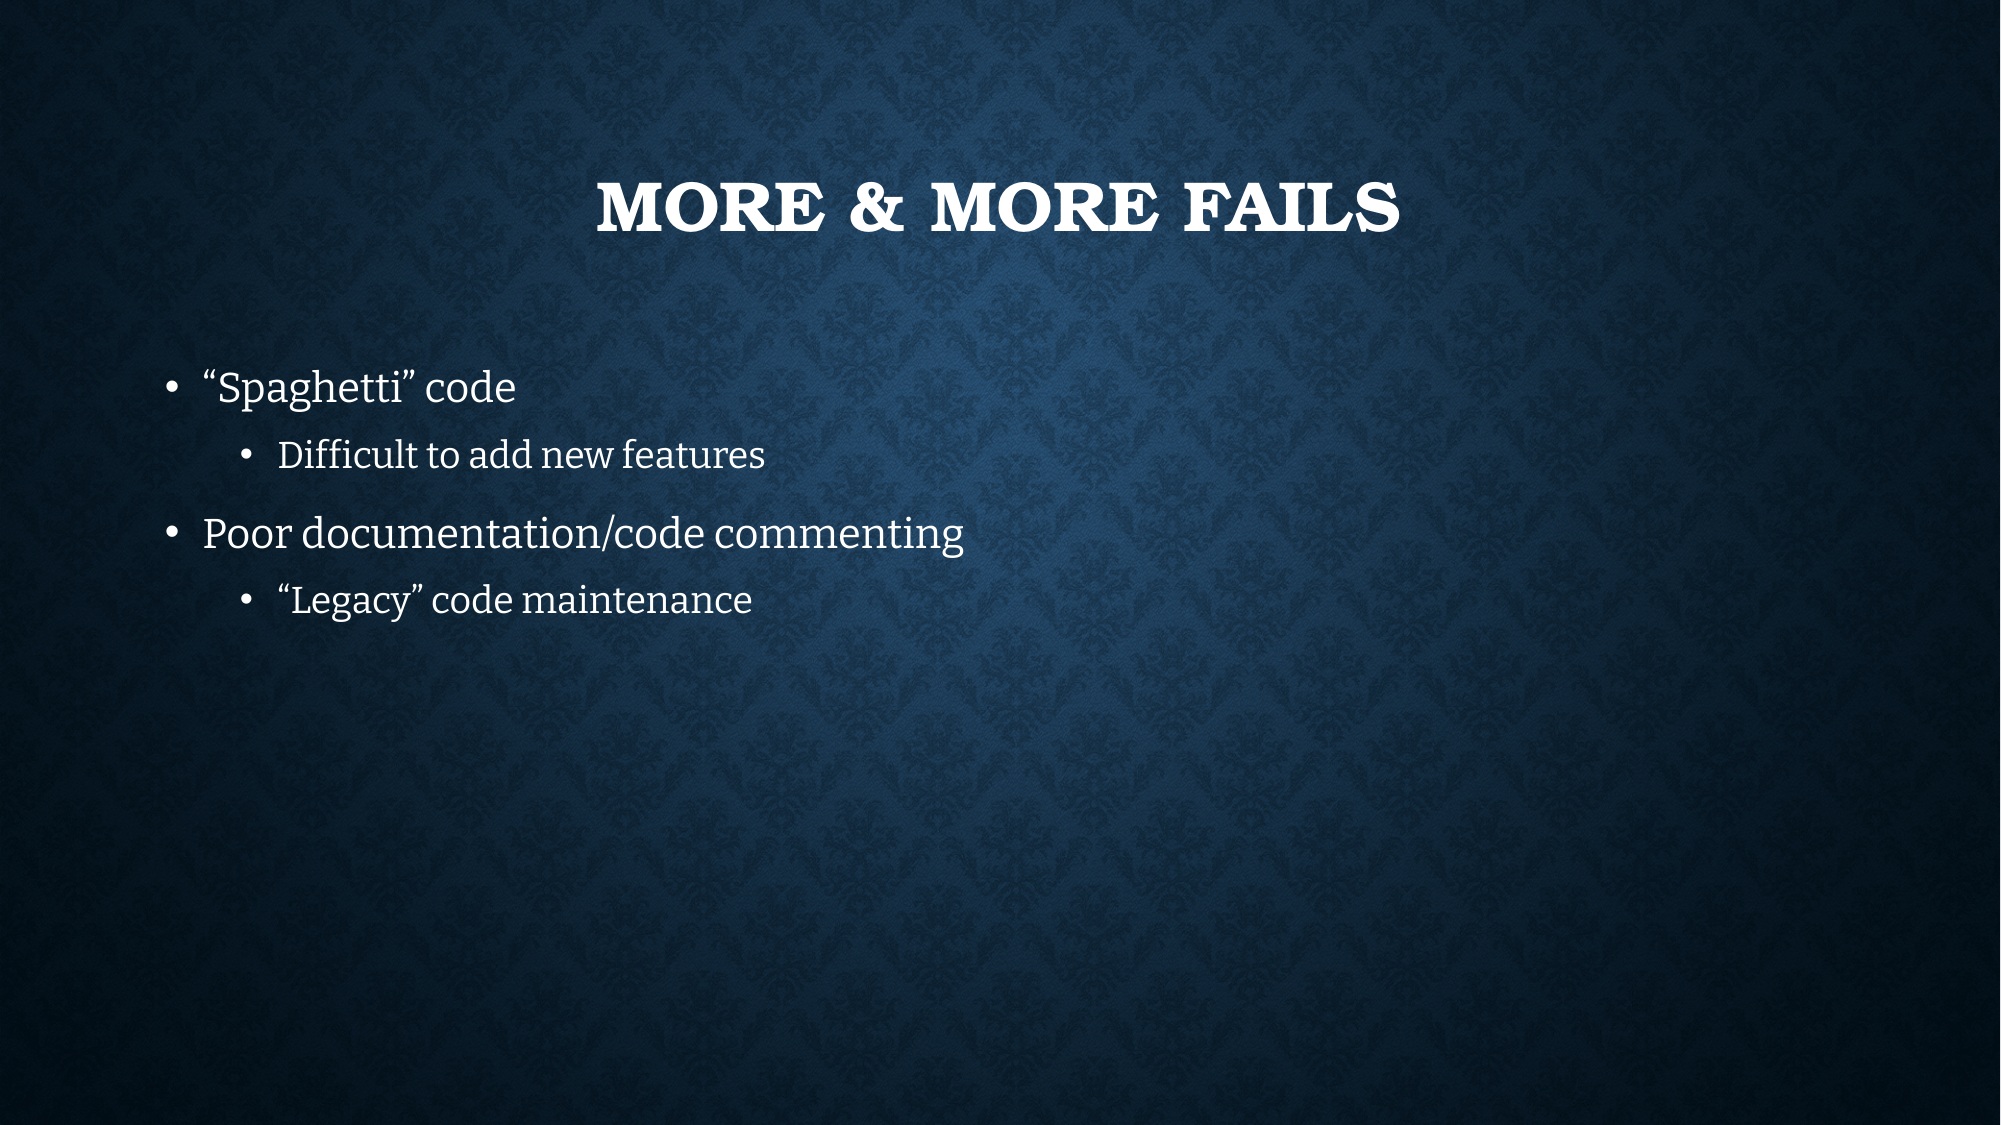

# More & more fails
“Spaghetti” code
Difficult to add new features
Poor documentation/code commenting
“Legacy” code maintenance